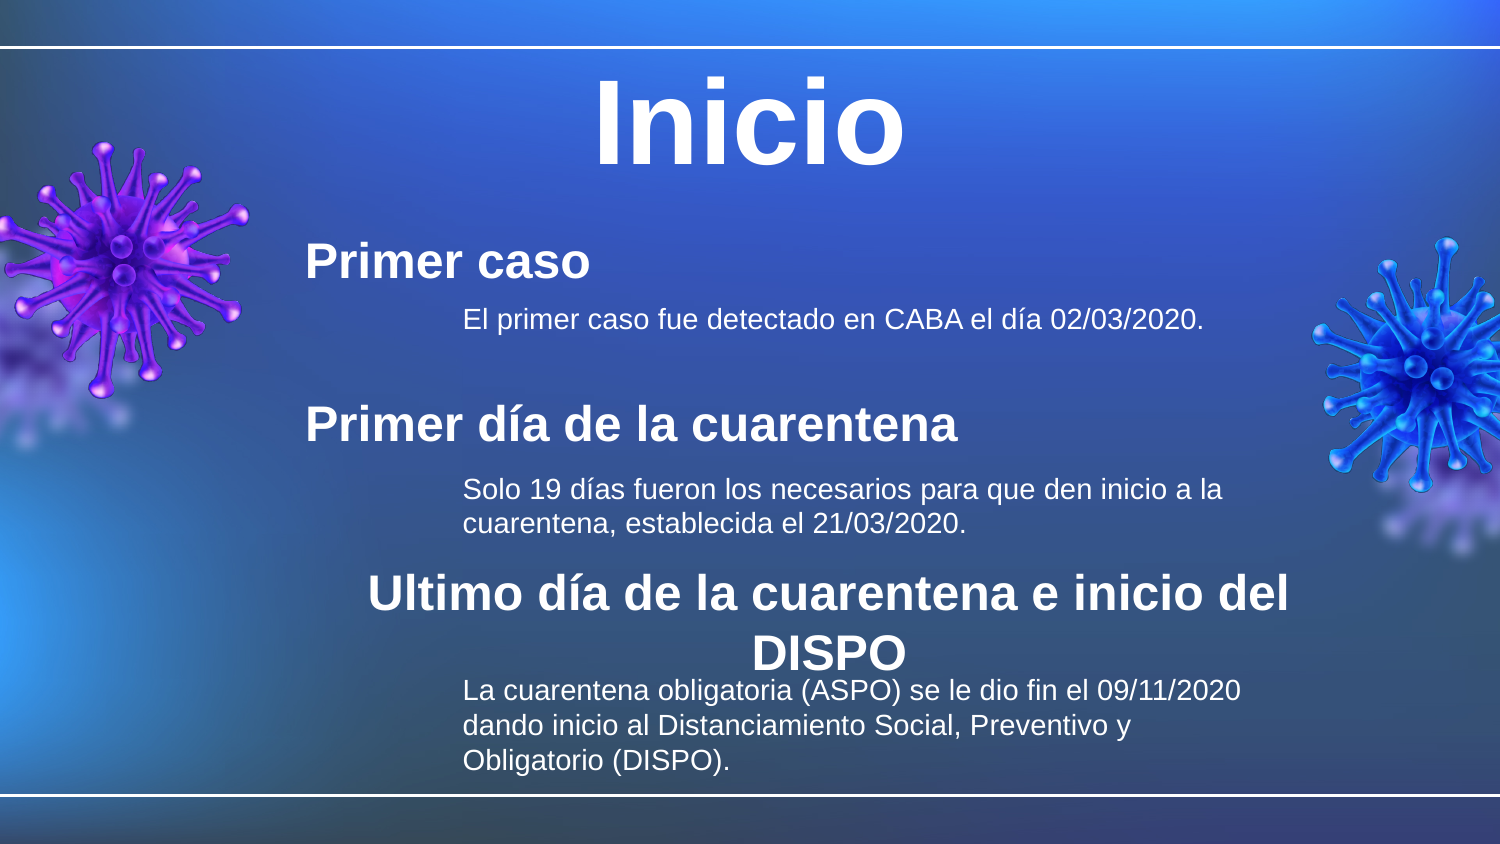

Inicio
Primer caso
El primer caso fue detectado en CABA el día 02/03/2020.
Primer día de la cuarentena
Solo 19 días fueron los necesarios para que den inicio a la cuarentena, establecida el 21/03/2020.
Ultimo día de la cuarentena e inicio del DISPO
La cuarentena obligatoria (ASPO) se le dio fin el 09/11/2020 dando inicio al Distanciamiento Social, Preventivo y Obligatorio (DISPO).